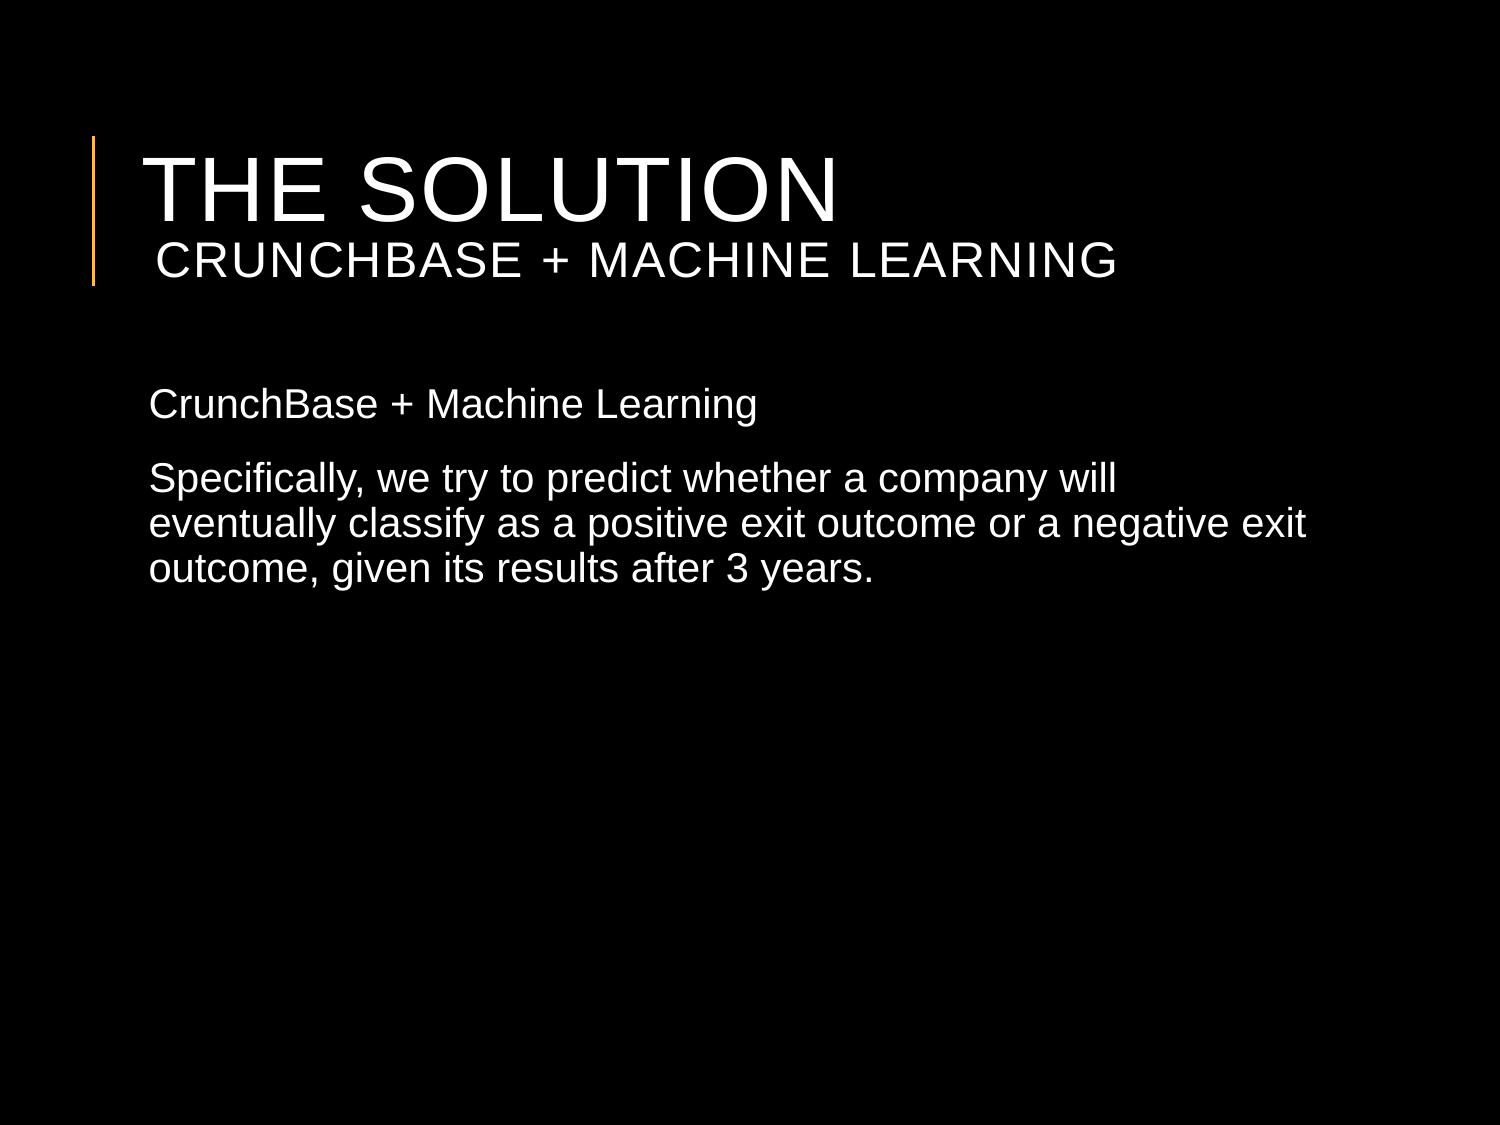

# The solution CrunchBase + Machine Learning
CrunchBase + Machine Learning
Specifically, we try to predict whether a company will eventually classify as a positive exit outcome or a negative exit outcome, given its results after 3 years.